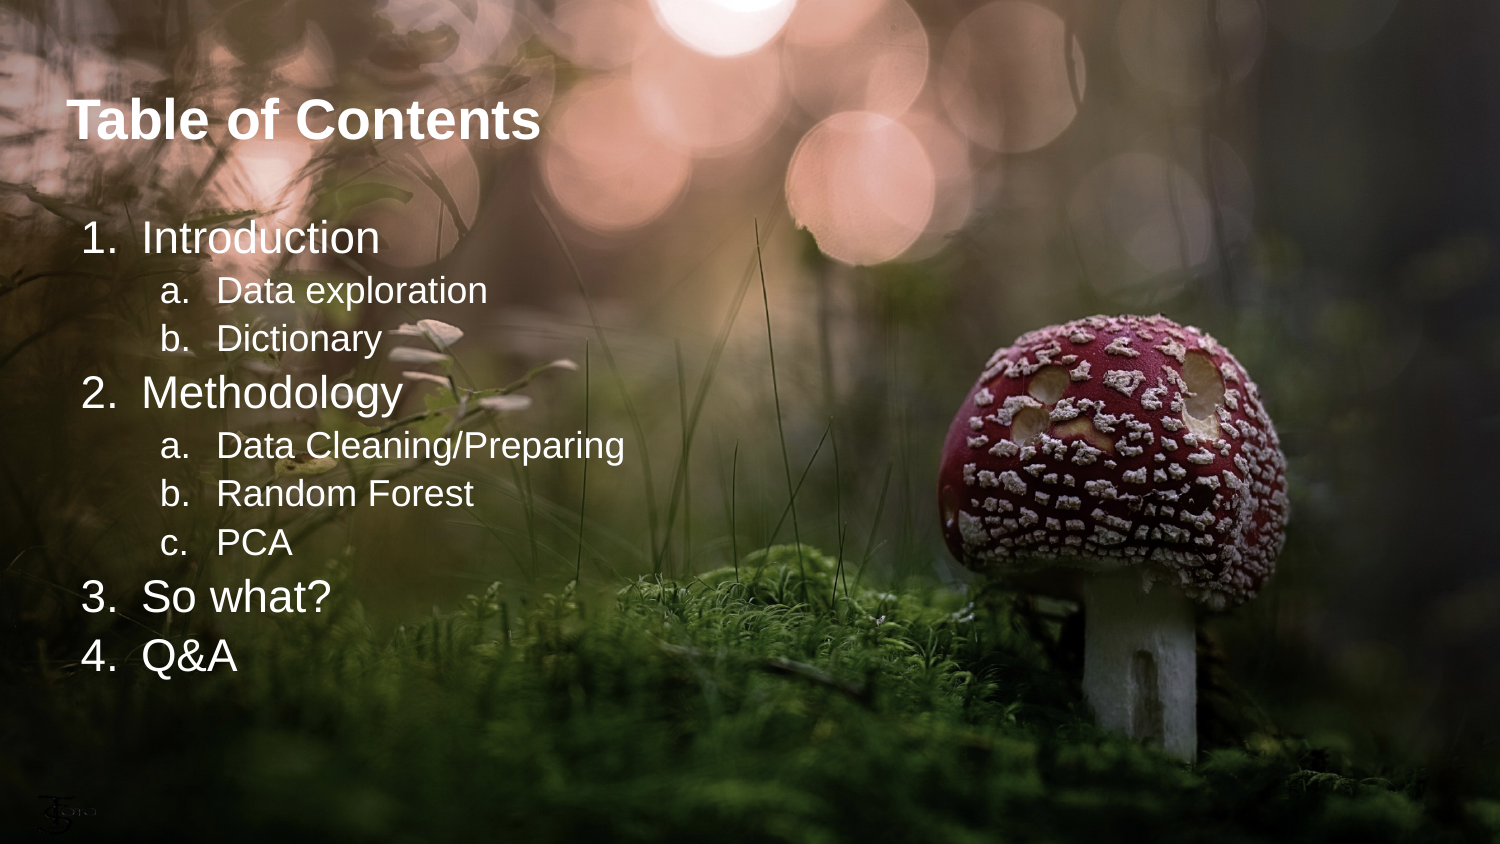

# Table of Contents
Introduction
Data exploration
Dictionary
Methodology
Data Cleaning/Preparing
Random Forest
PCA
So what?
Q&A